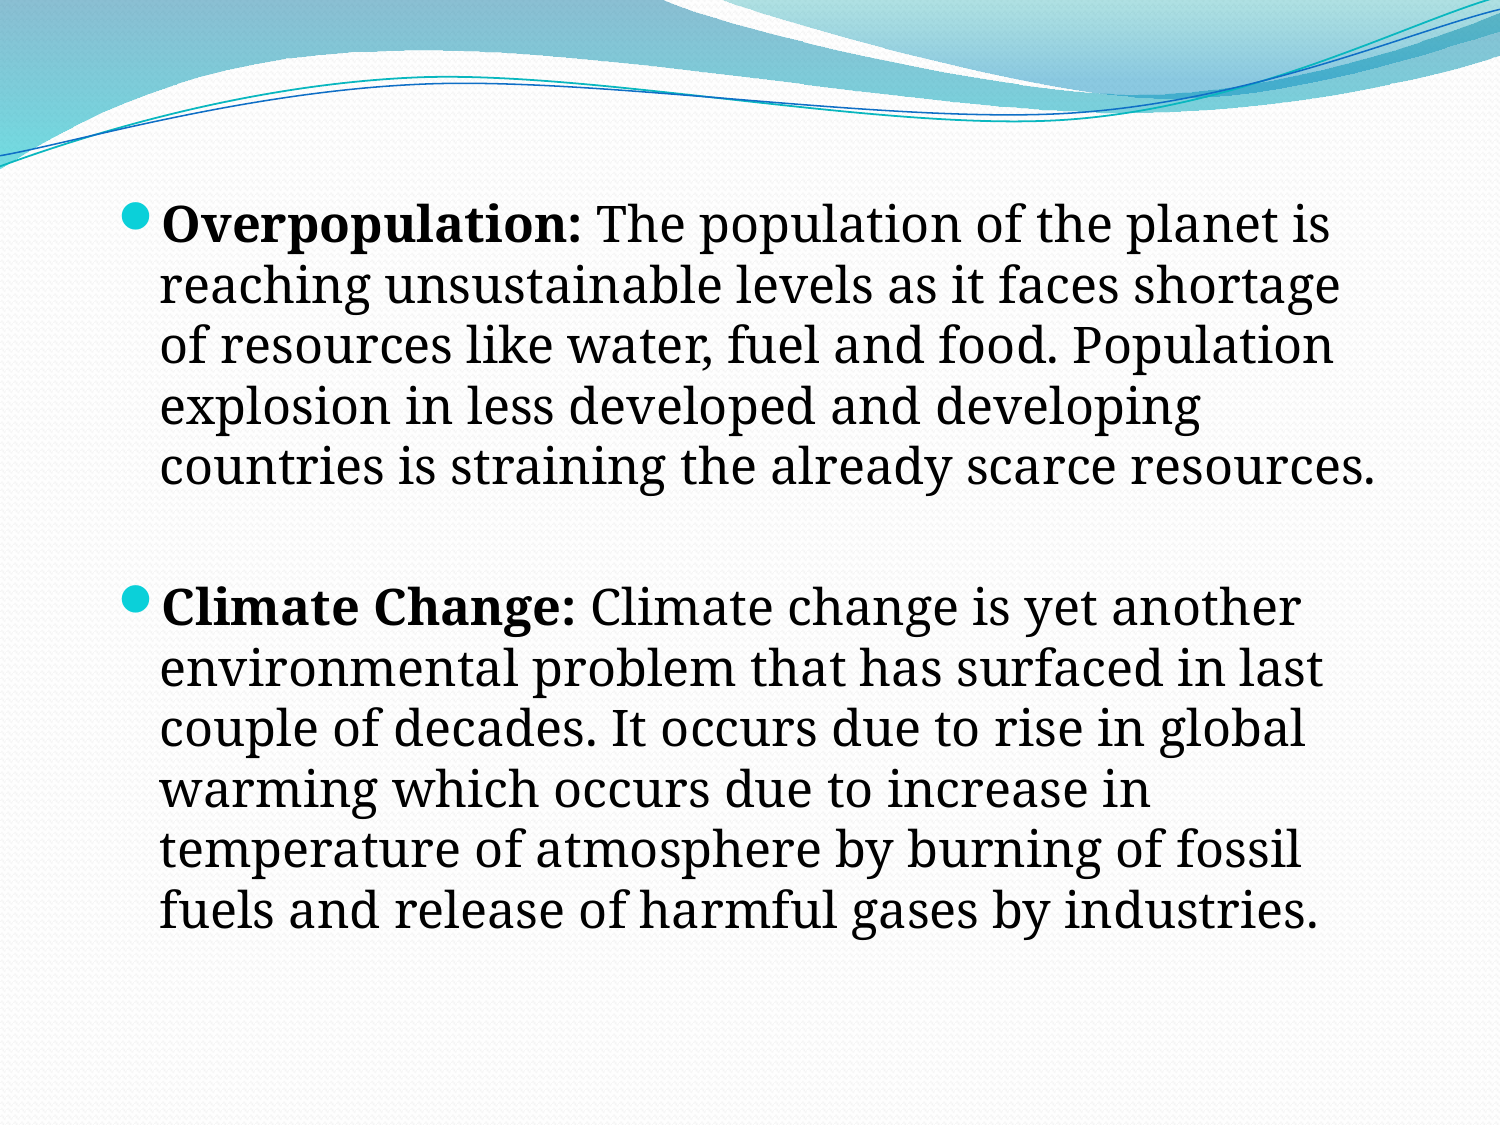

#

Overpopulation: The population of the planet is reaching unsustainable levels as it faces shortage of resources like water, fuel and food. Population explosion in less developed and developing countries is straining the already scarce resources.

Climate Change: Climate change is yet another environmental problem that has surfaced in last couple of decades. It occurs due to rise in global warming which occurs due to increase in temperature of atmosphere by burning of fossil fuels and release of harmful gases by industries.